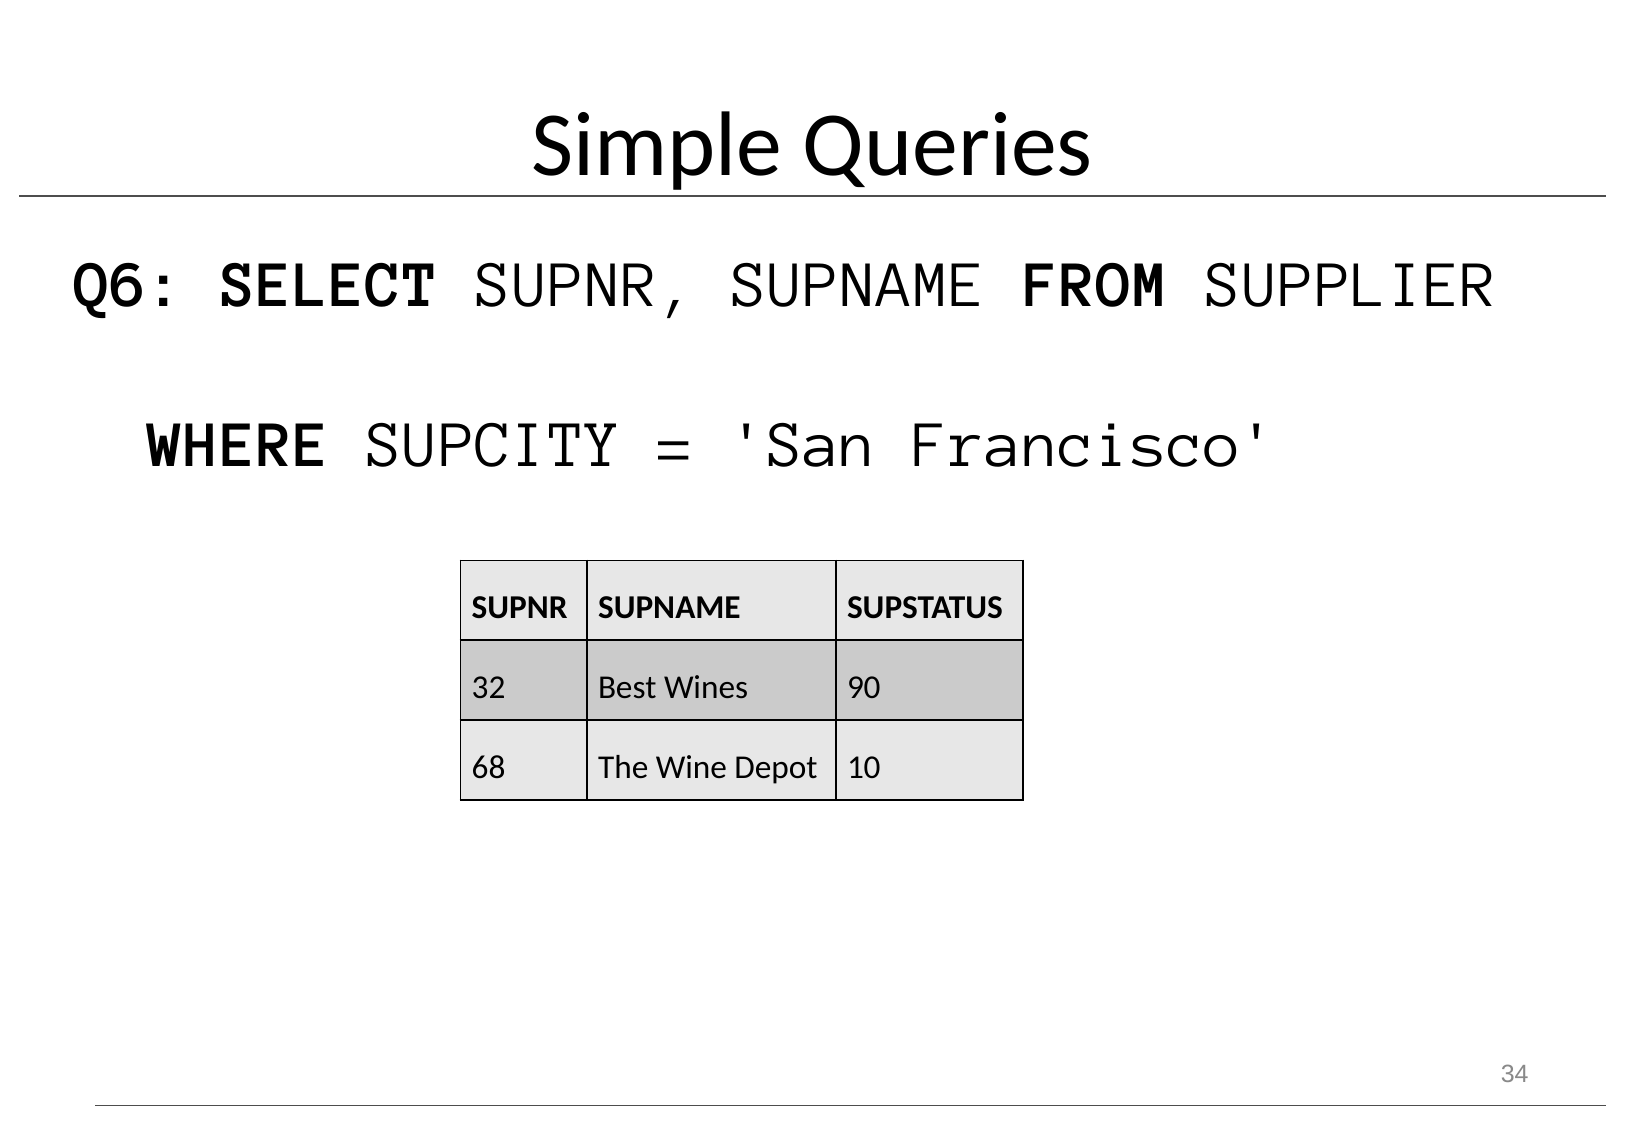

# Simple Queries
Q6: SELECT SUPNR, SUPNAME FROM SUPPLIER
  WHERE SUPCITY = 'San Francisco'

| SUPNR | SUPNAME | SUPSTATUS |
| --- | --- | --- |
| 32 | Best Wines | 90 |
| 68 | The Wine Depot | 10 |
34